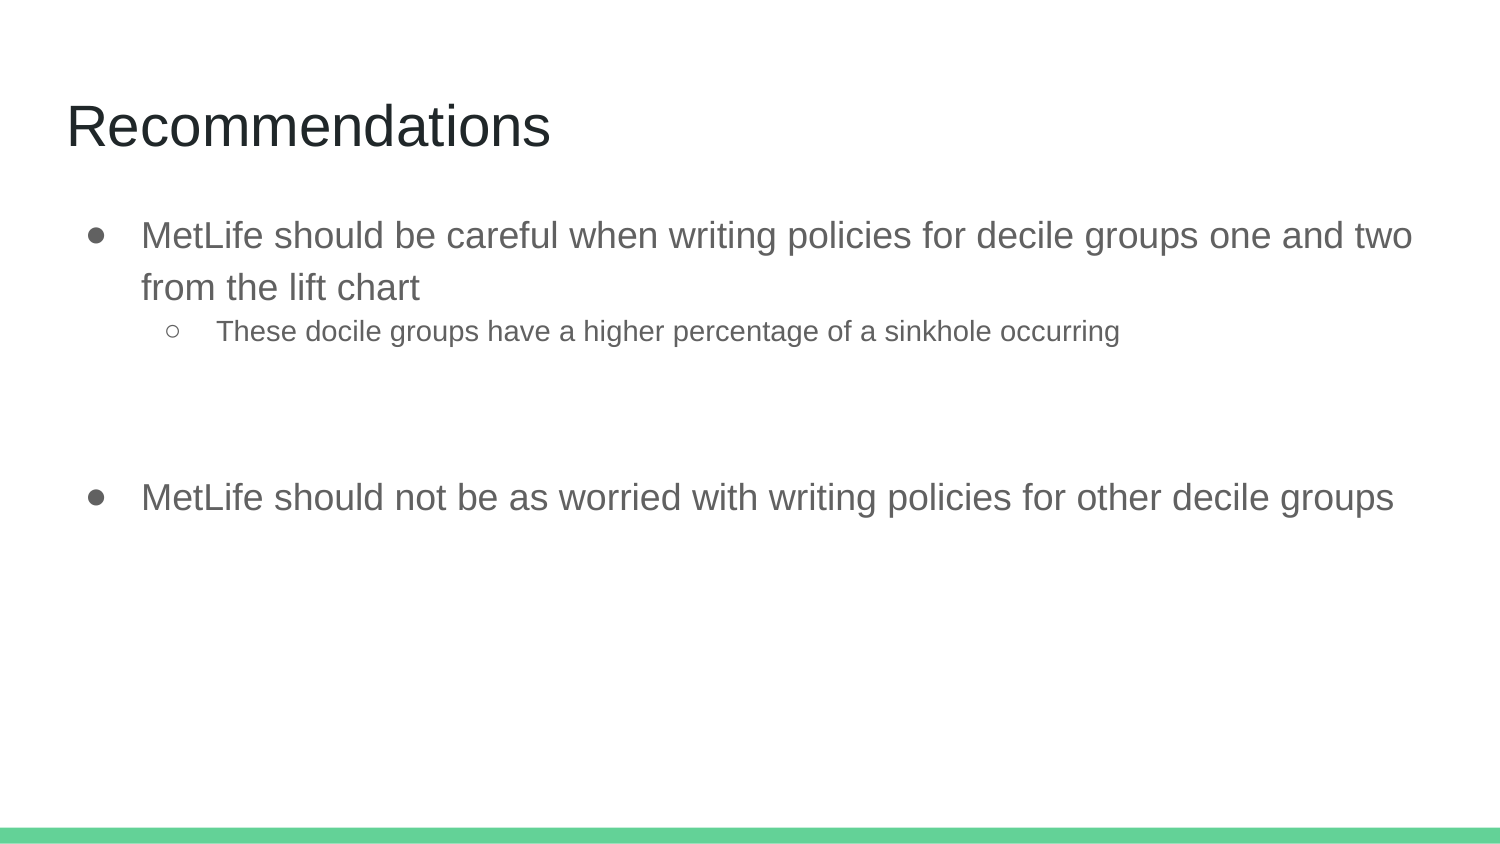

# Recommendations
MetLife should be careful when writing policies for decile groups one and two from the lift chart
These docile groups have a higher percentage of a sinkhole occurring

MetLife should not be as worried with writing policies for other decile groups